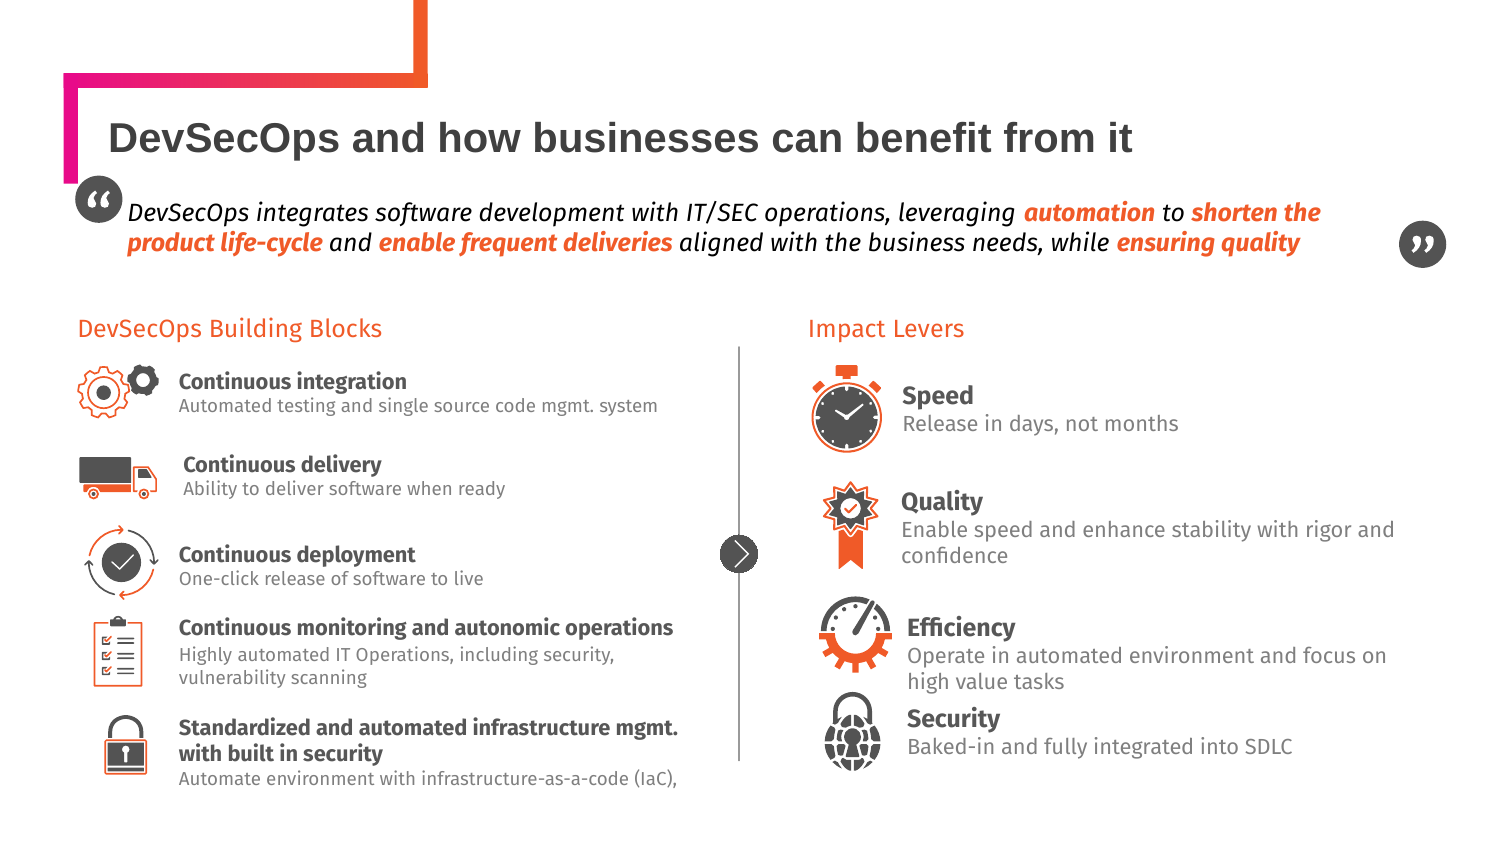

# DevSecOps and how businesses can benefit from it

DevSecOps integrates software development with IT/SEC operations, leveraging automation to shorten the product life-cycle and enable frequent deliveries aligned with the business needs, while ensuring quality

DevSecOps Building Blocks
Impact Levers

Continuous integration
Automated testing and single source code mgmt. system

Speed
Release in days, not months

Continuous delivery
Ability to deliver software when ready

Quality
Enable speed and enhance stability with rigor and confidence

Continuous deployment
One-click release of software to live

Continuous monitoring and autonomic operations
Highly automated IT Operations, including security, vulnerability scanning

Efficiency
Operate in automated environment and focus on high value tasks

Security
Baked-in and fully integrated into SDLC
Standardized and automated infrastructure mgmt. with built in security
Automate environment with infrastructure-as-a-code (IaC),